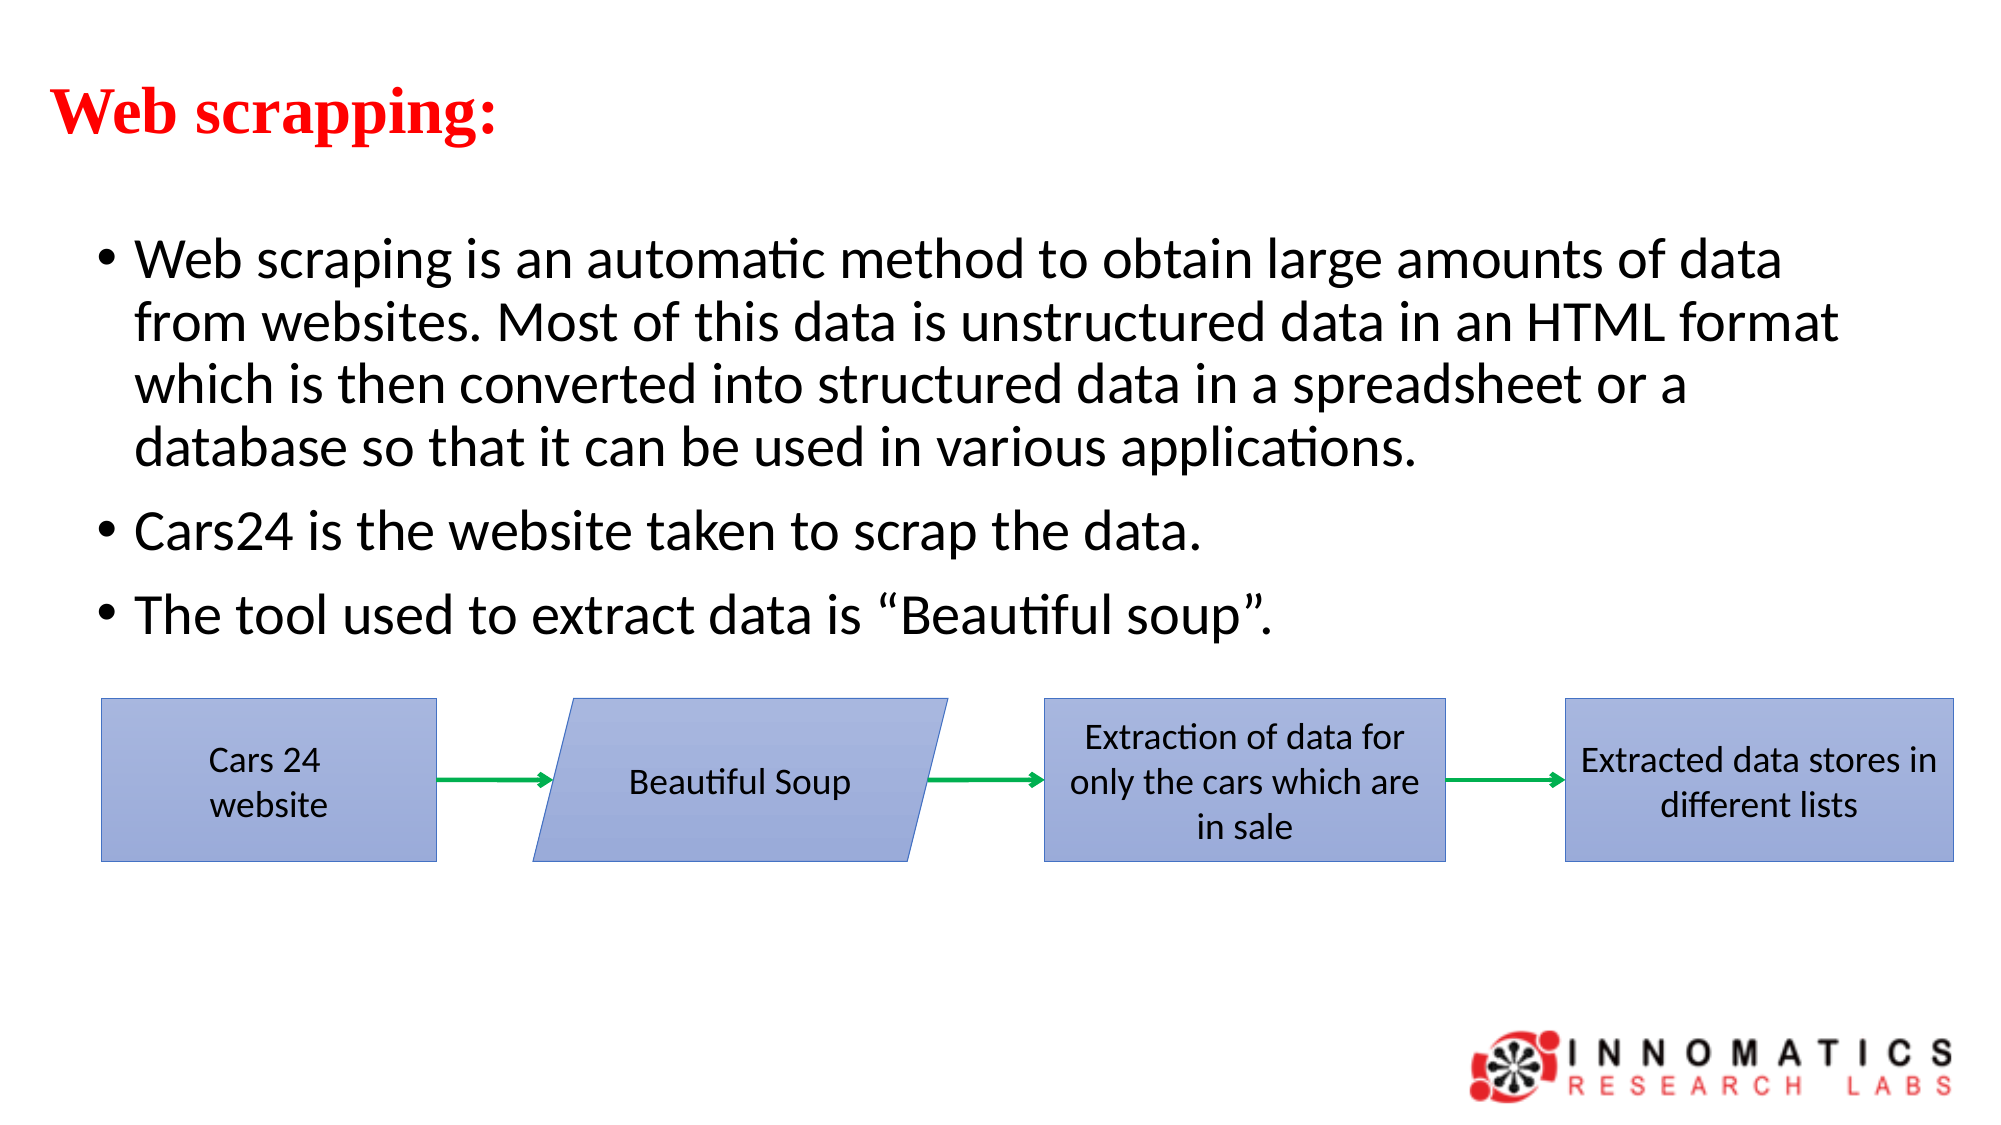

# Web scrapping:
Web scraping is an automatic method to obtain large amounts of data from websites. Most of this data is unstructured data in an HTML format which is then converted into structured data in a spreadsheet or a database so that it can be used in various applications.
Cars24 is the website taken to scrap the data.
The tool used to extract data is “Beautiful soup”.

Beautiful Soup
Extraction of data for only the cars which are in sale
Extracted data stores in different lists
Cars 24
website